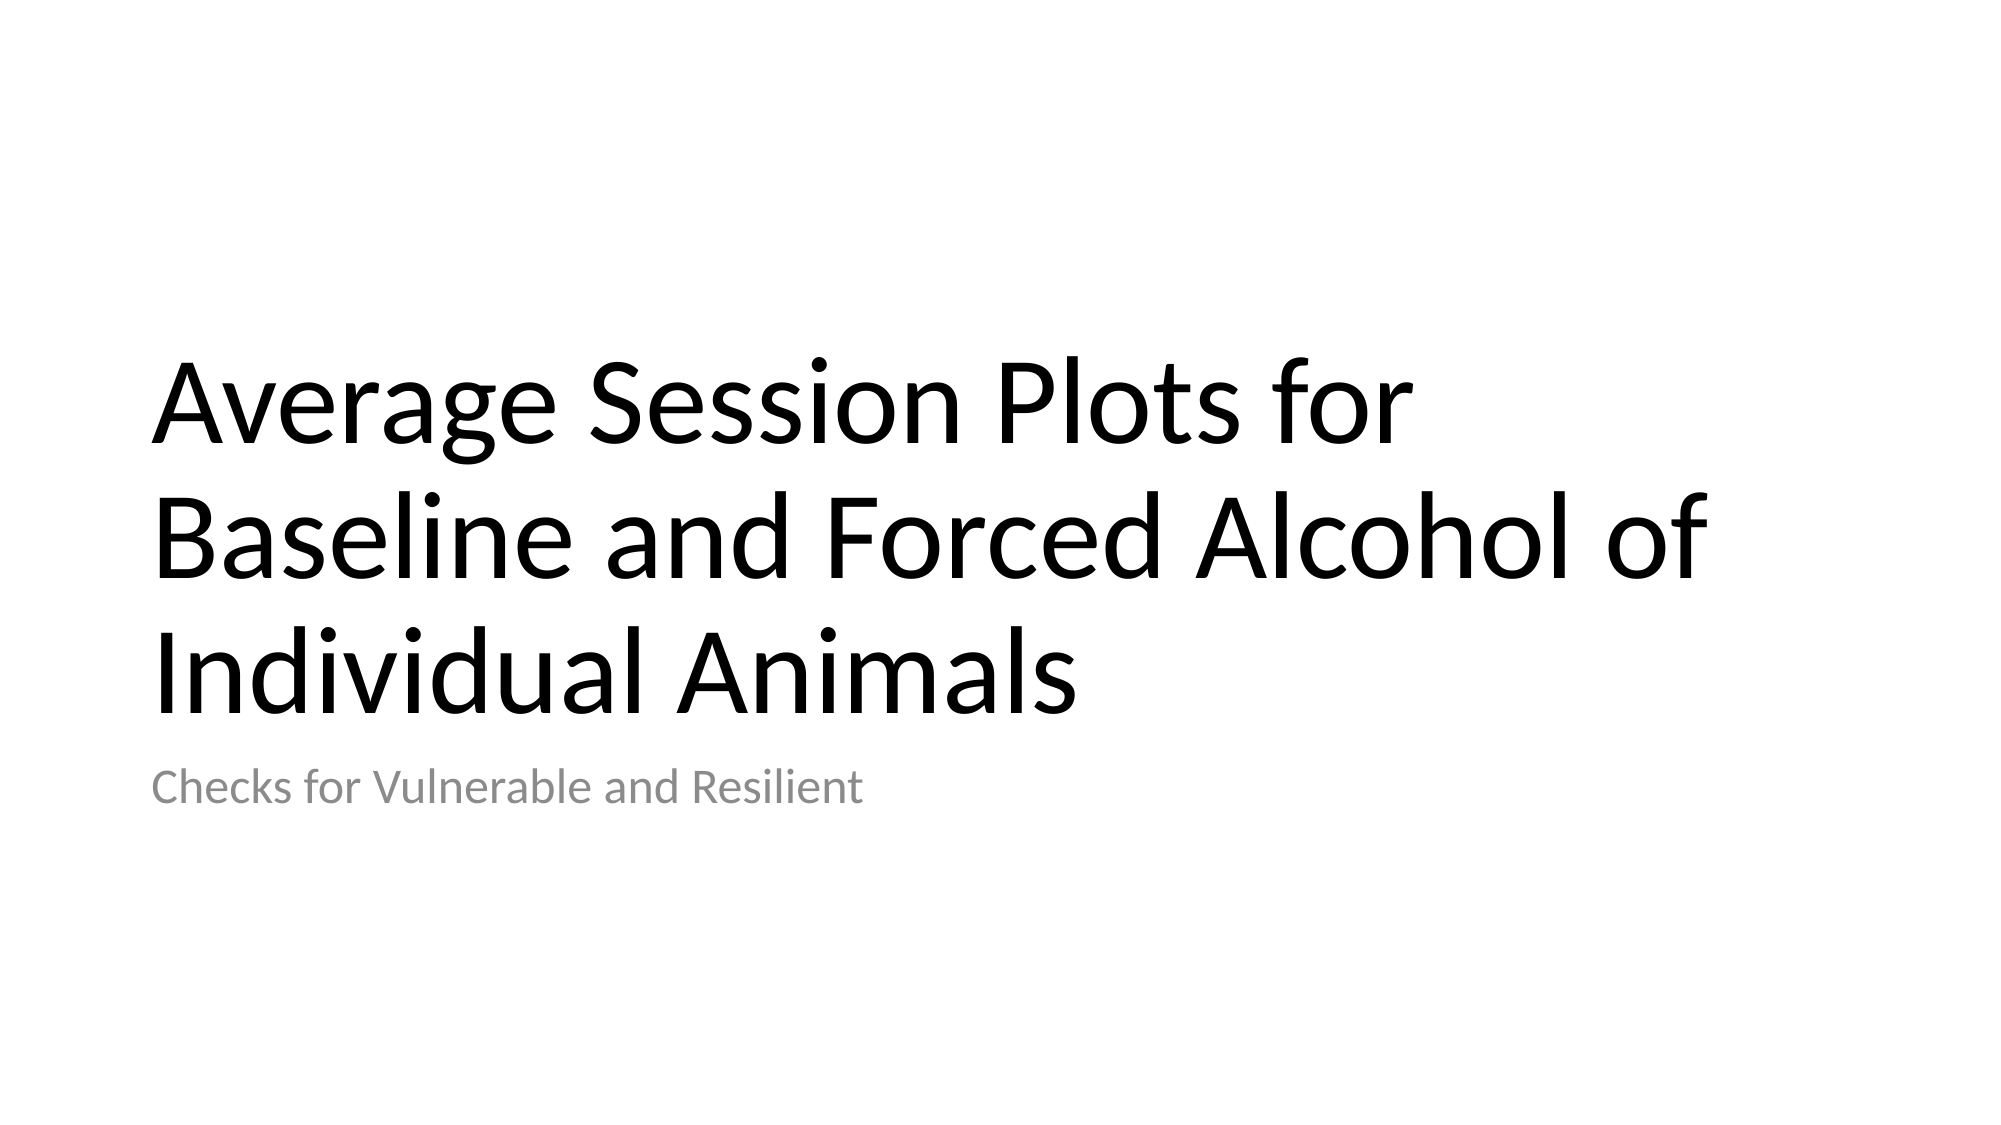

# Average Session Plots for Baseline and Forced Alcohol of Individual Animals
Checks for Vulnerable and Resilient